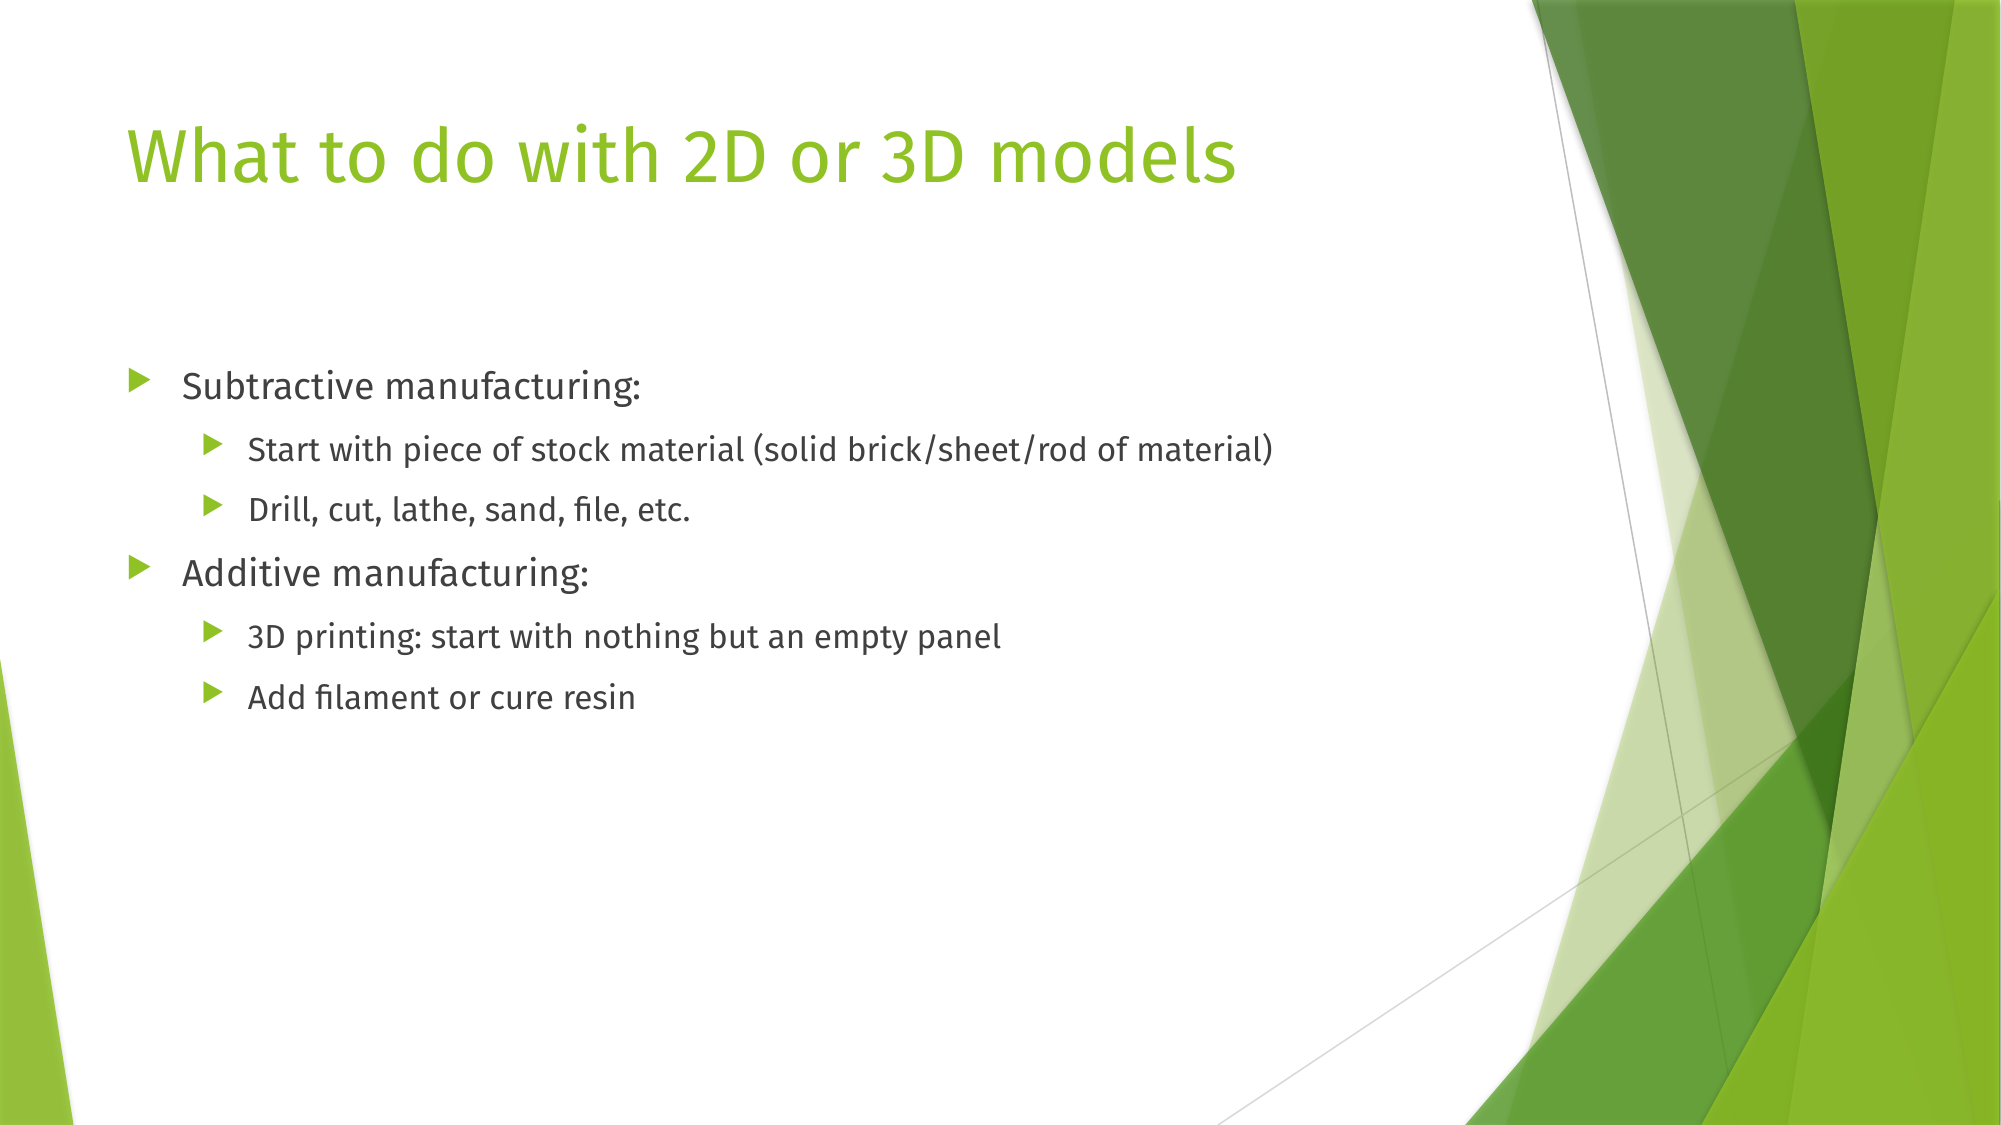

# What to do with 2D or 3D models
Subtractive manufacturing:
Start with piece of stock material (solid brick/sheet/rod of material)
Drill, cut, lathe, sand, file, etc.
Additive manufacturing:
3D printing: start with nothing but an empty panel
Add filament or cure resin